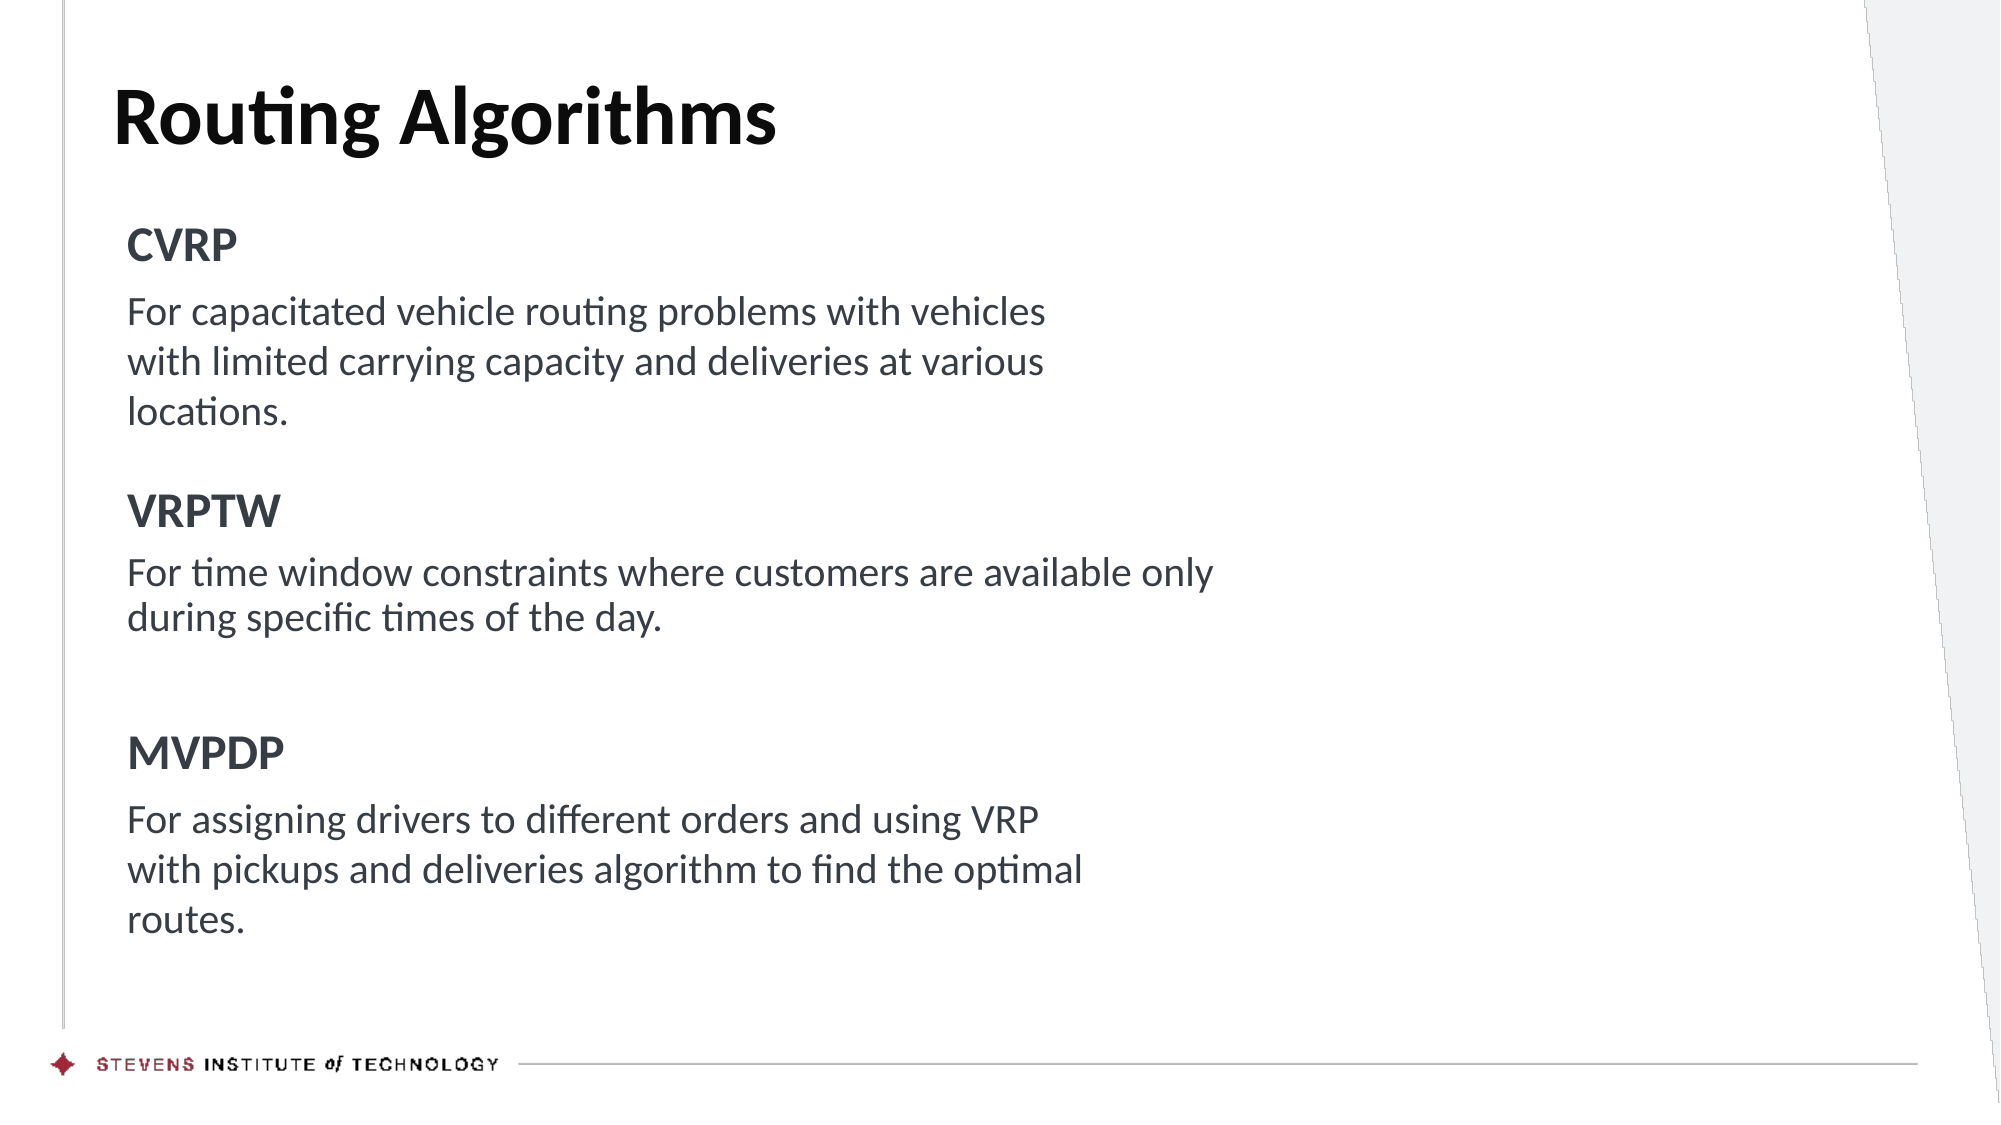

Routing Algorithms
VRPTW
For time window constraints where customers are available only during specific times of the day.
CVRP
For capacitated vehicle routing problems with vehicles with limited carrying capacity and deliveries at various locations.

MVPDP
For assigning drivers to different orders and using VRP with pickups and deliveries algorithm to find the optimal routes.